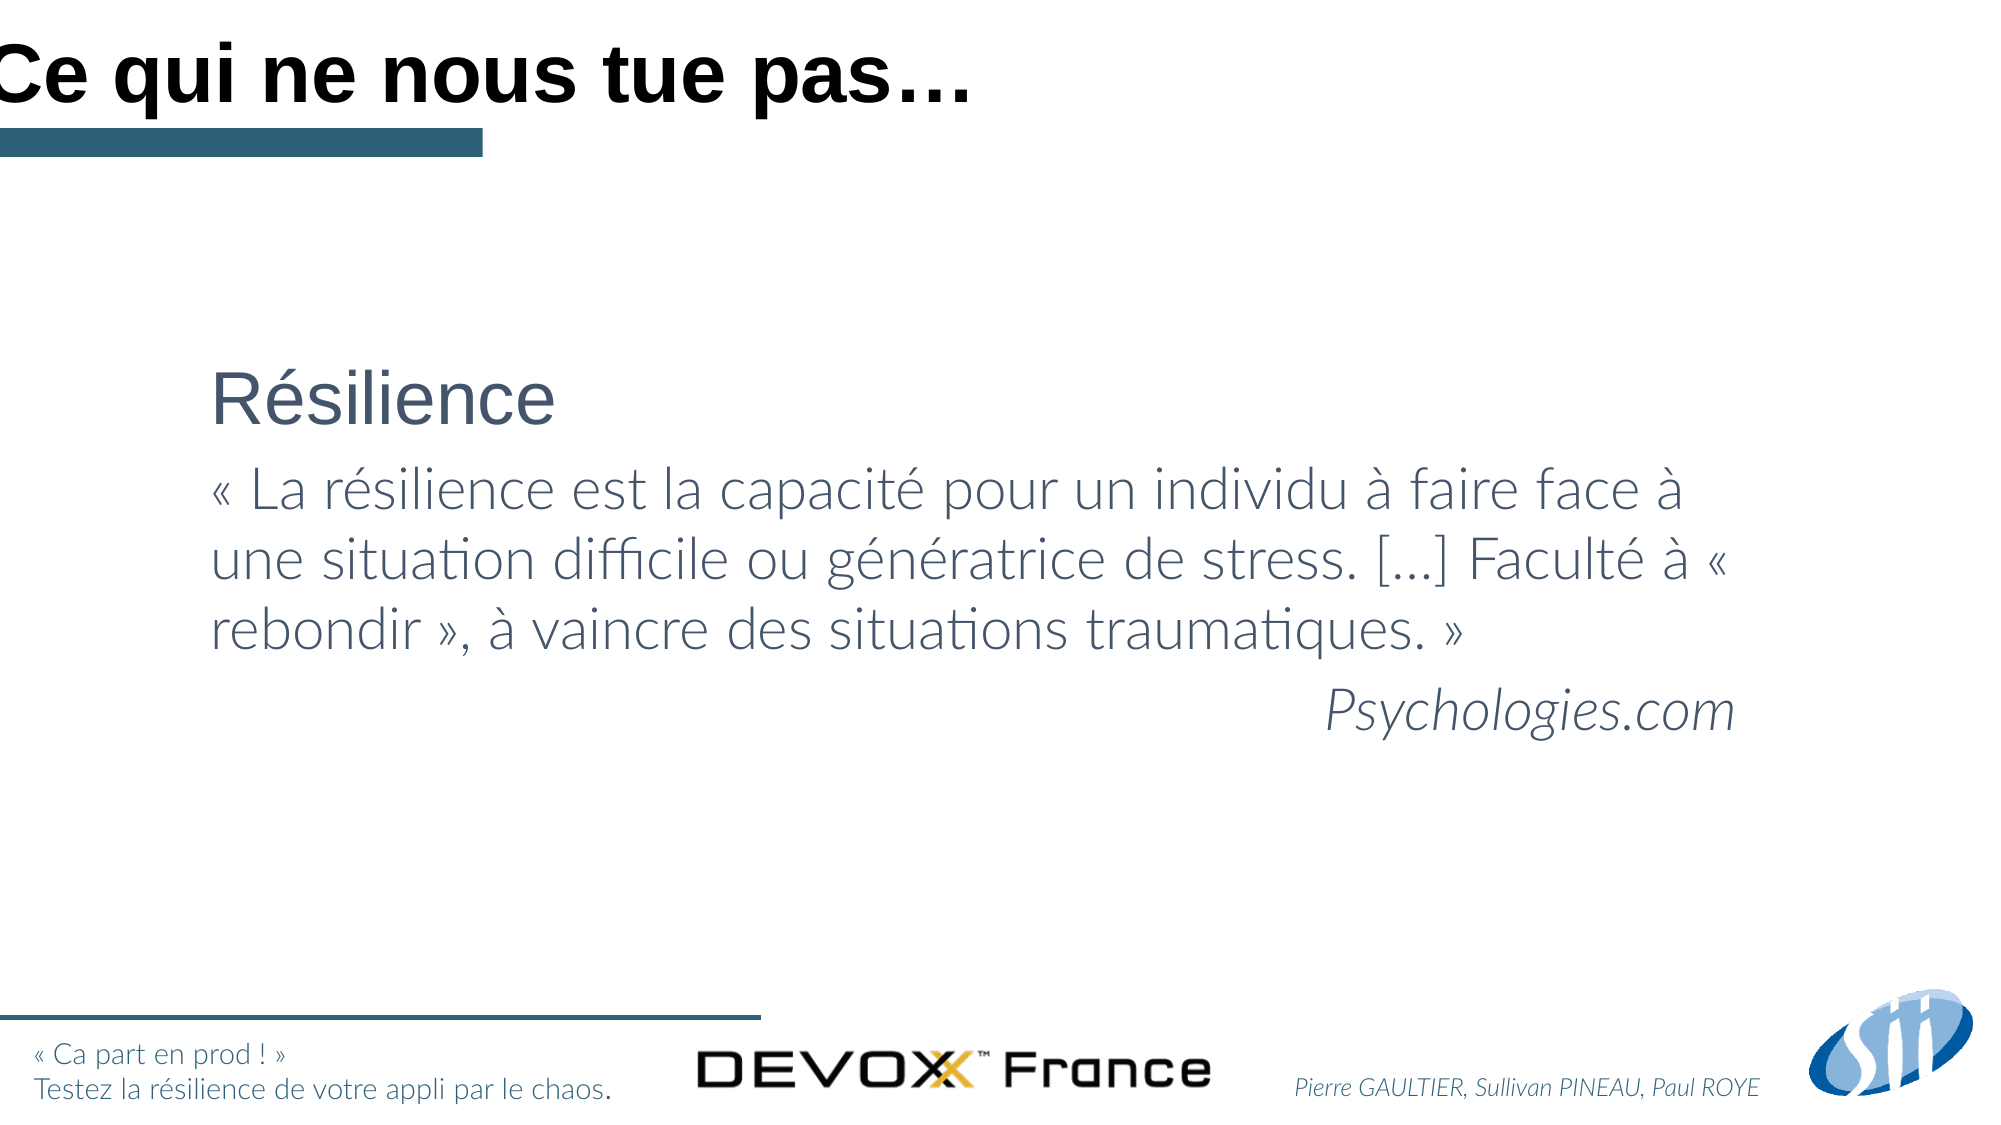

Ce qui ne nous tue pas…

Résilience
« La résilience est la capacité pour un individu à faire face à une situation difficile ou génératrice de stress. […] Faculté à « rebondir », à vaincre des situations traumatiques. »
Psychologies.com